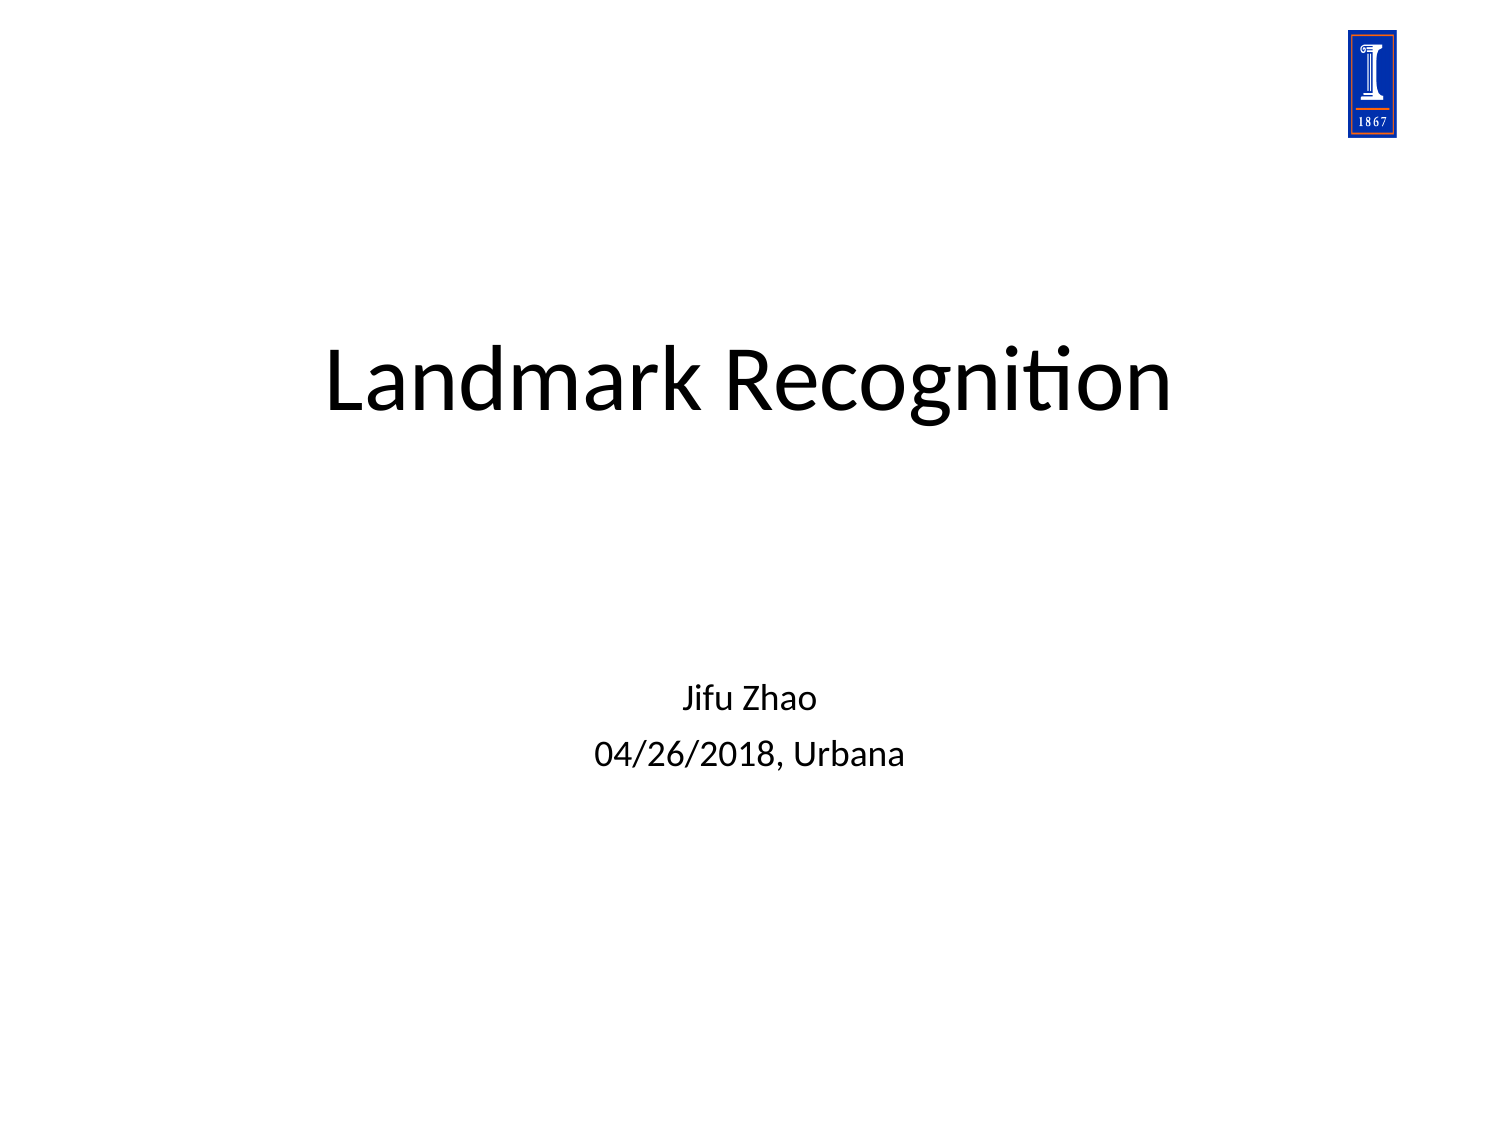

# Landmark Recognition
Jifu Zhao
04/26/2018, Urbana